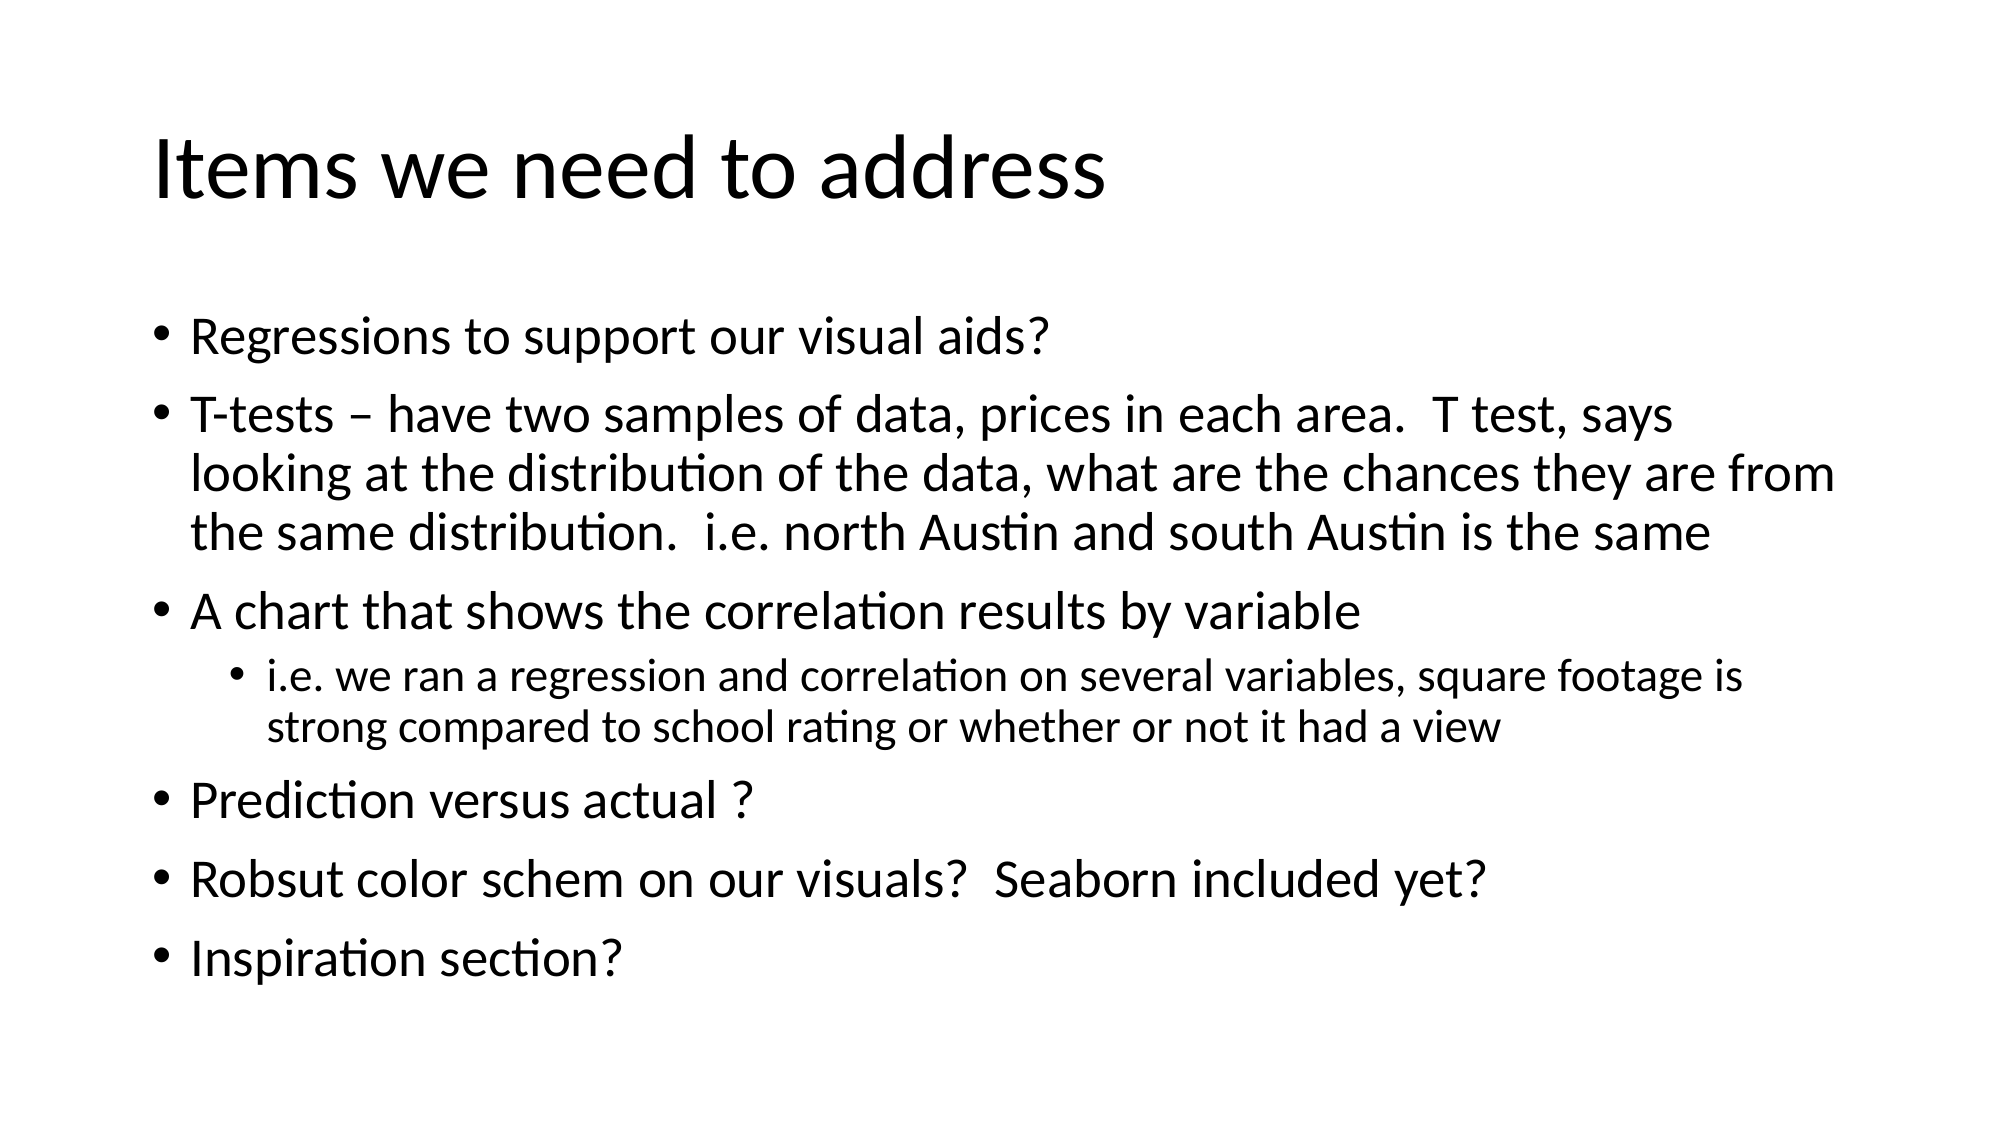

# Items we need to address
Regressions to support our visual aids?
T-tests – have two samples of data, prices in each area.  T test, says looking at the distribution of the data, what are the chances they are from the same distribution.  i.e. north Austin and south Austin is the same
A chart that shows the correlation results by variable
i.e. we ran a regression and correlation on several variables, square footage is strong compared to school rating or whether or not it had a view
Prediction versus actual ?
Robsut color schem on our visuals?  Seaborn included yet?
Inspiration section?